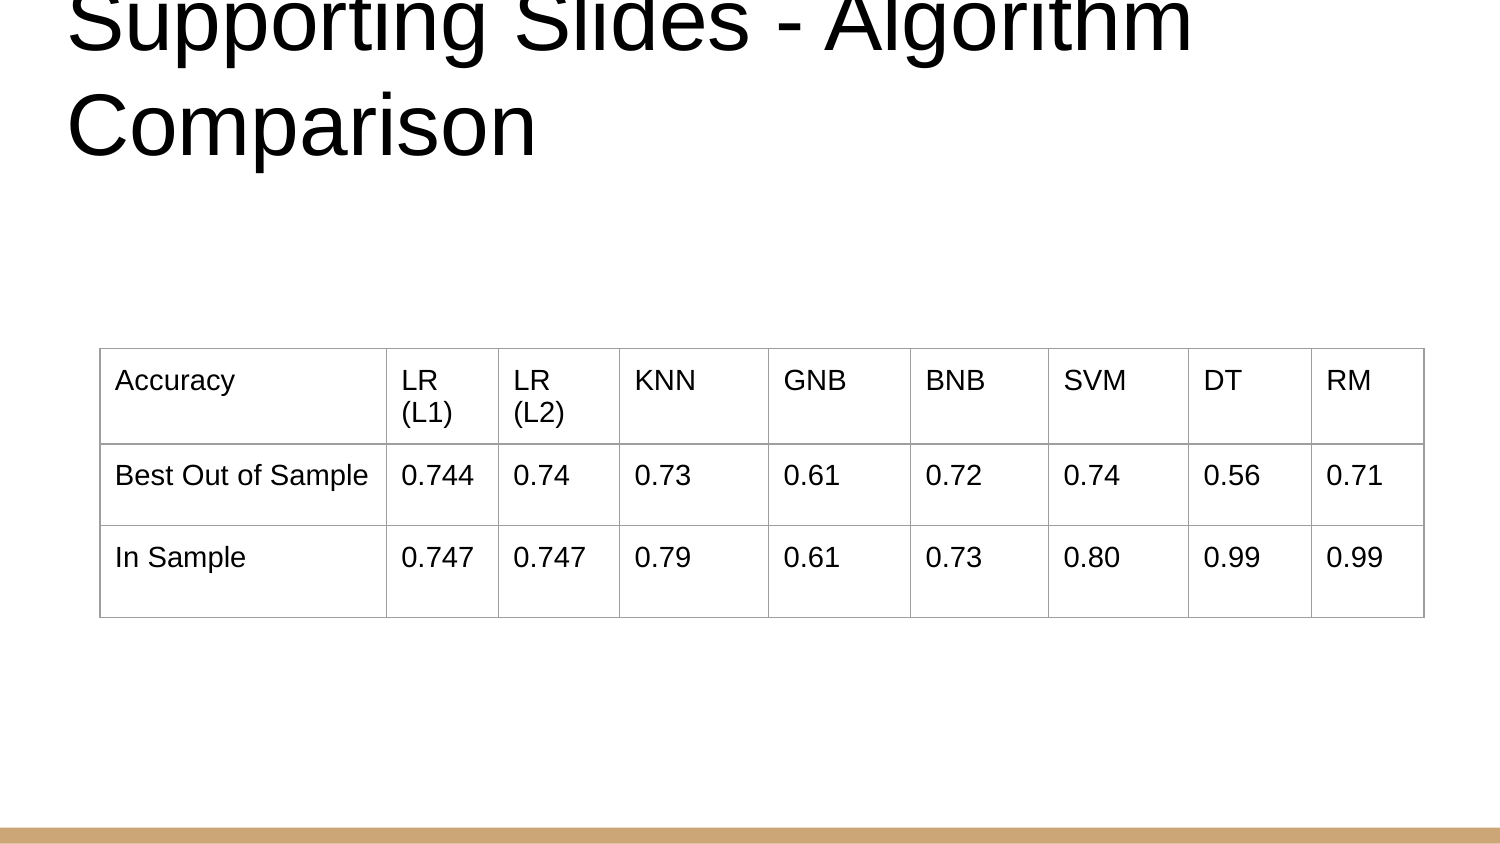

# Supporting Slides - Algorithm Comparison
| Accuracy | LR (L1) | LR (L2) | KNN | GNB | BNB | SVM | DT | RM |
| --- | --- | --- | --- | --- | --- | --- | --- | --- |
| Best Out of Sample | 0.744 | 0.74 | 0.73 | 0.61 | 0.72 | 0.74 | 0.56 | 0.71 |
| In Sample | 0.747 | 0.747 | 0.79 | 0.61 | 0.73 | 0.80 | 0.99 | 0.99 |